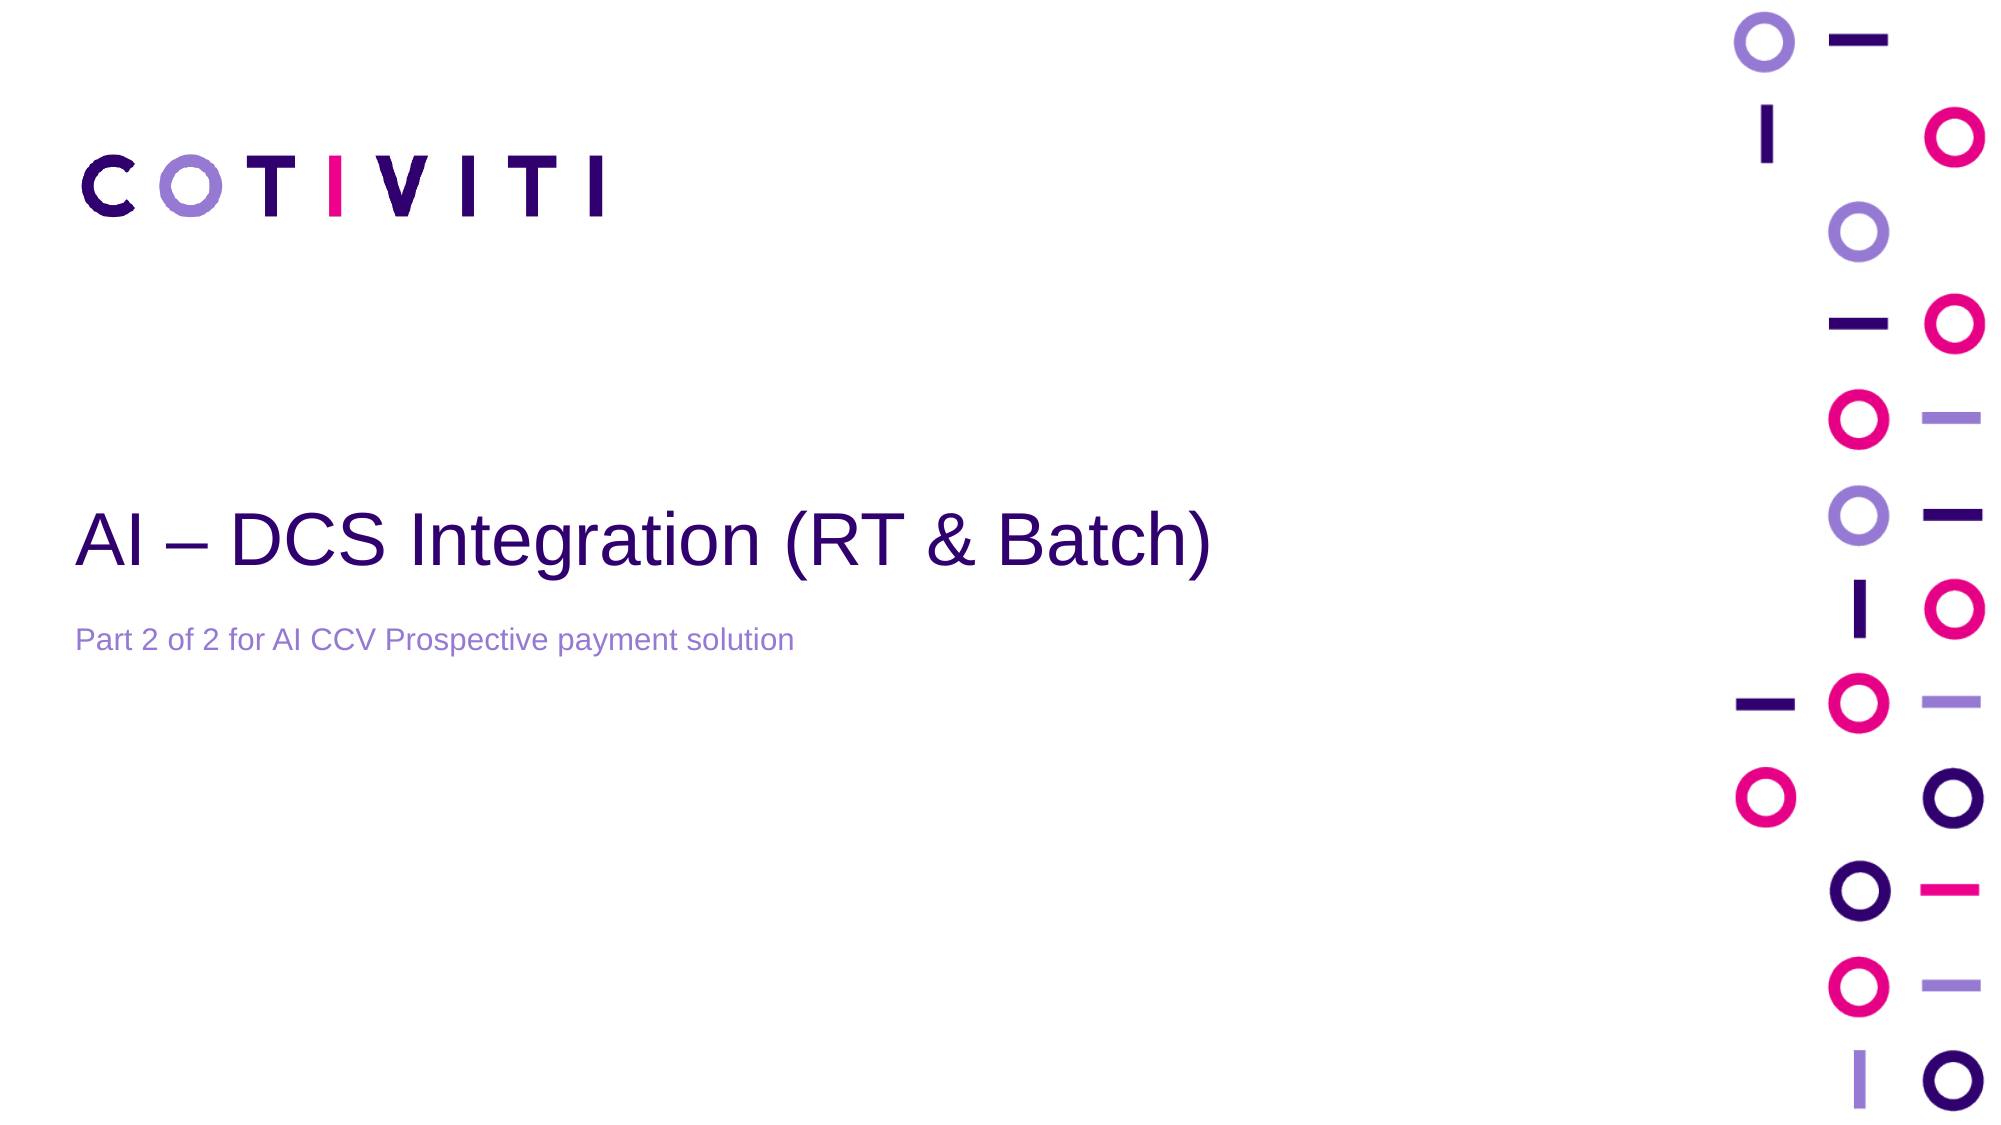

# AI – DCS Integration (RT & Batch)
Part 2 of 2 for AI CCV Prospective payment solution

Restricted